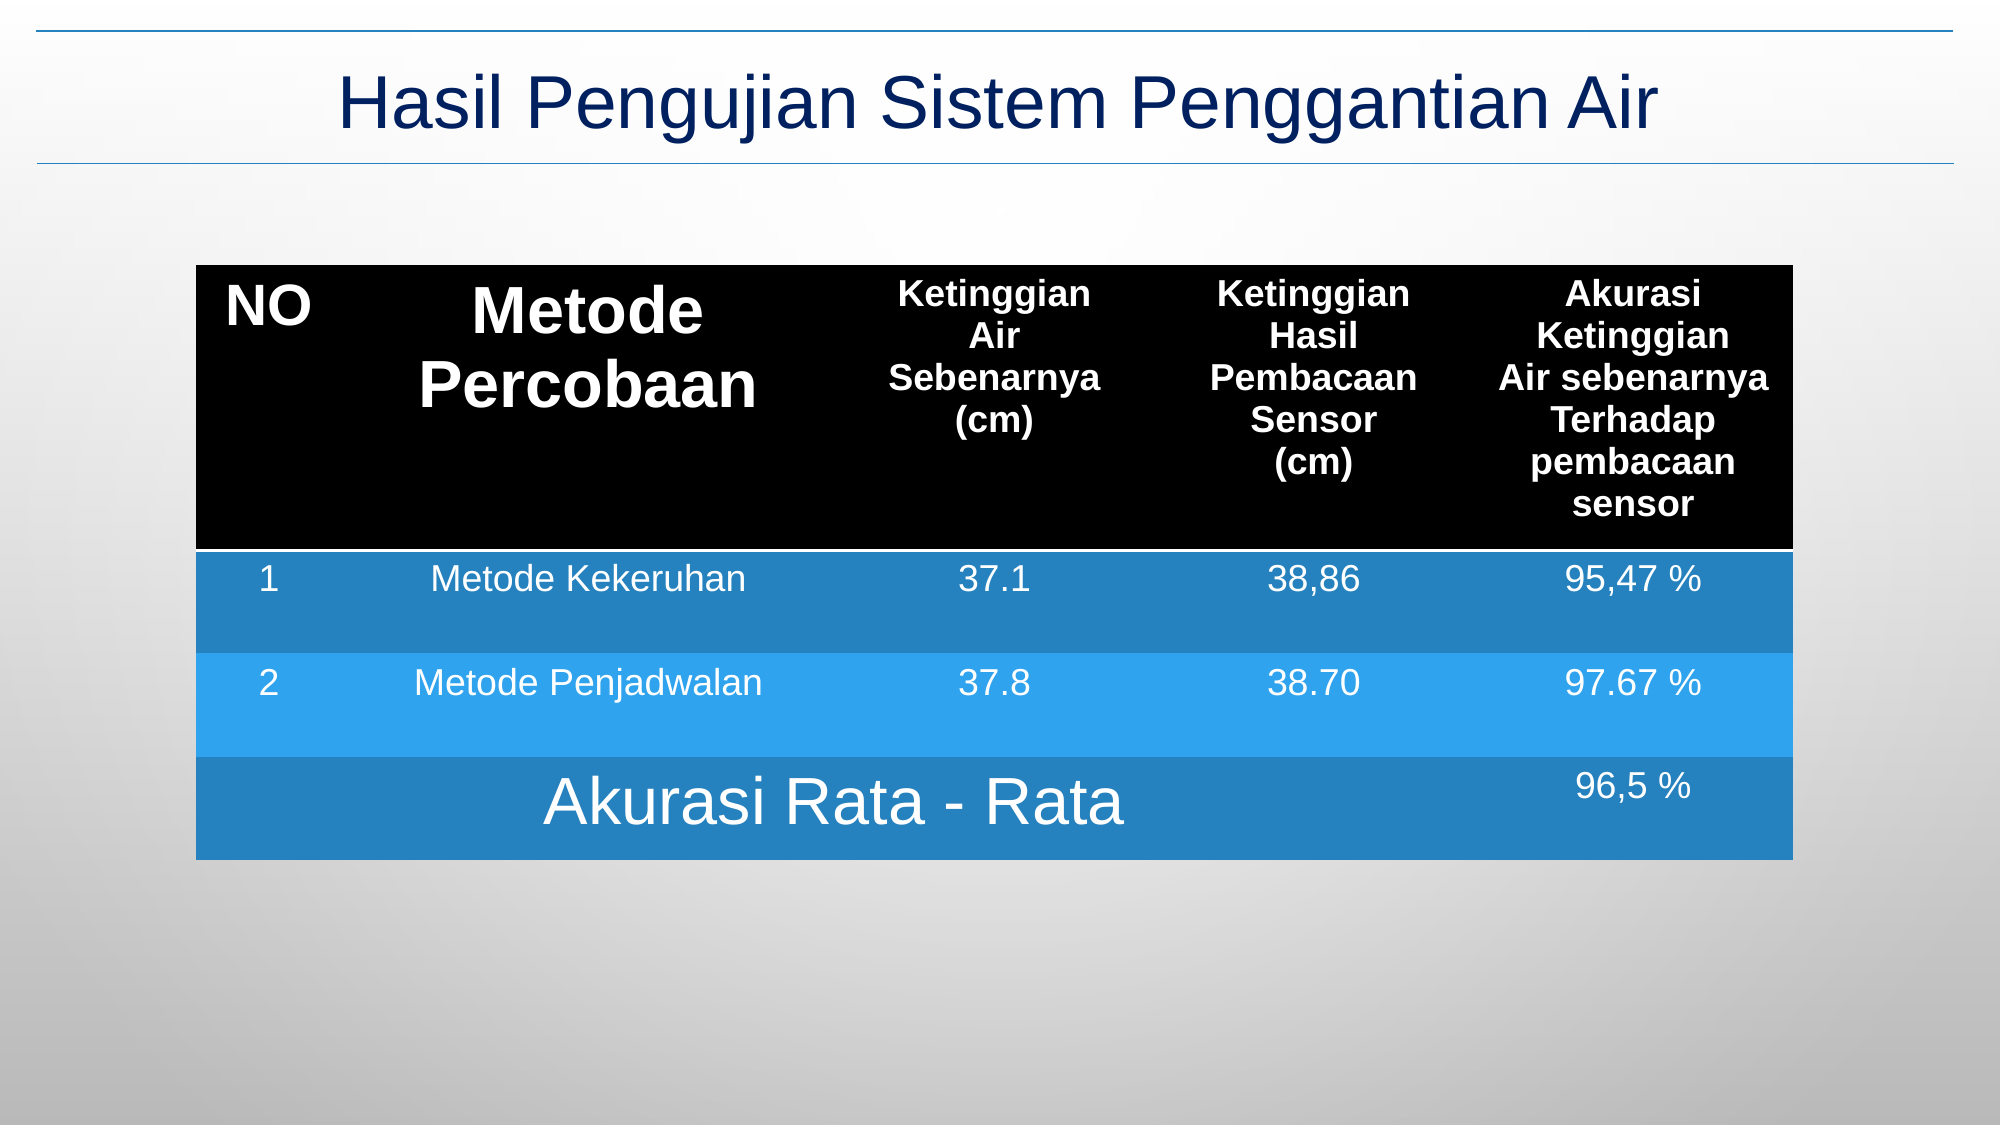

Hasil Pengujian Sistem Penggantian Air
| NO | Metode Percobaan | Ketinggian Air Sebenarnya (cm) | Ketinggian Hasil Pembacaan Sensor (cm) | Akurasi Ketinggian Air sebenarnya Terhadap pembacaan sensor |
| --- | --- | --- | --- | --- |
| 1 | Metode Kekeruhan | 37.1 | 38,86 | 95,47 % |
| 2 | Metode Penjadwalan | 37.8 | 38.70 | 97.67 % |
| Akurasi Rata - Rata |  |  |  | 96,5 % |